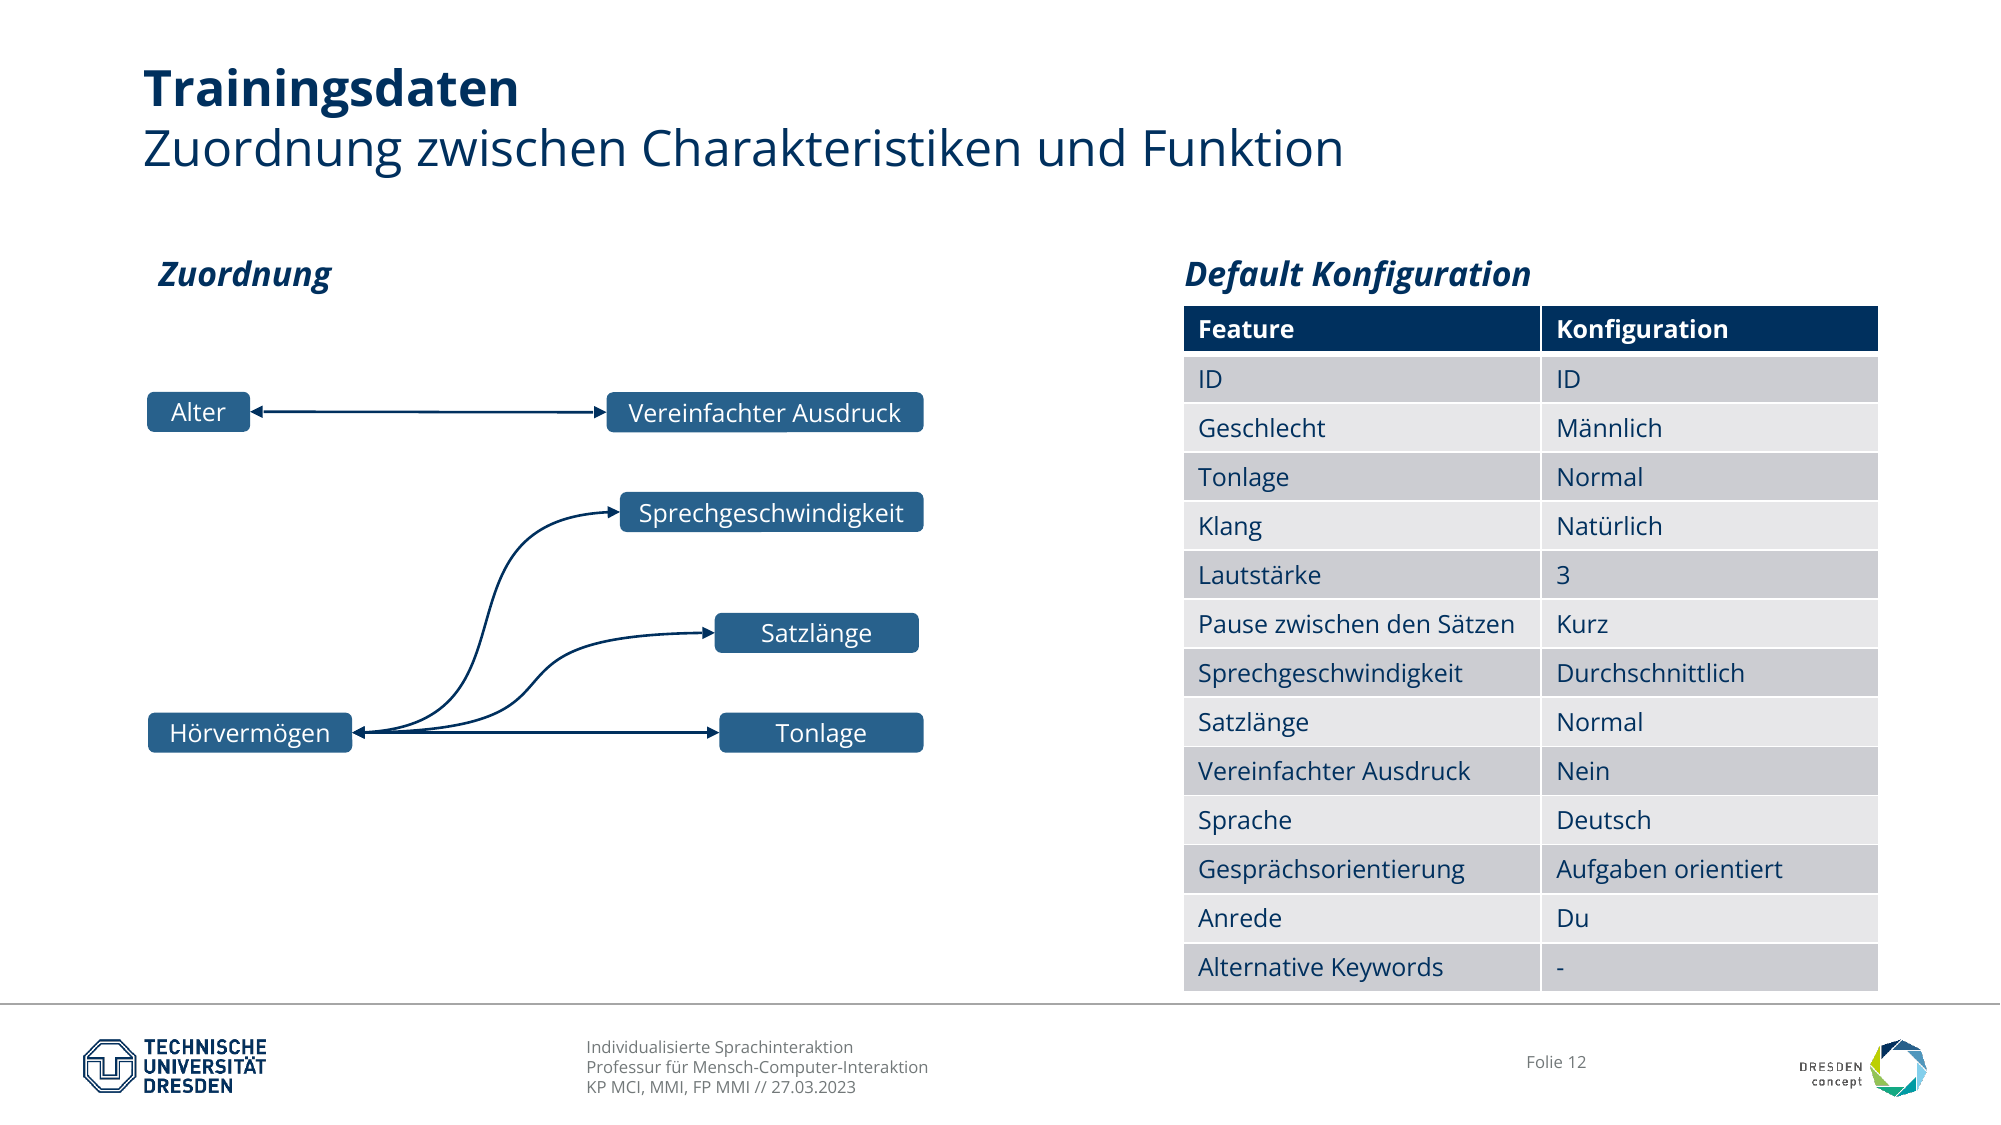

# Trainingsdaten Zuordnung zwischen Charakteristiken und Funktion
Zuordnung
Default Konfiguration
| Feature | Konfiguration |
| --- | --- |
| ID | ID |
| Geschlecht | Männlich |
| Tonlage | Normal |
| Klang | Natürlich |
| Lautstärke | 3 |
| Pause zwischen den Sätzen | Kurz |
| Sprechgeschwindigkeit | Durchschnittlich |
| Satzlänge | Normal |
| Vereinfachter Ausdruck | Nein |
| Sprache | Deutsch |
| Gesprächsorientierung | Aufgaben orientiert |
| Anrede | Du |
| Alternative Keywords | - |
Alter
Vereinfachter Ausdruck
Sprechgeschwindigkeit
Satzlänge
Tonlage
Hörvermögen